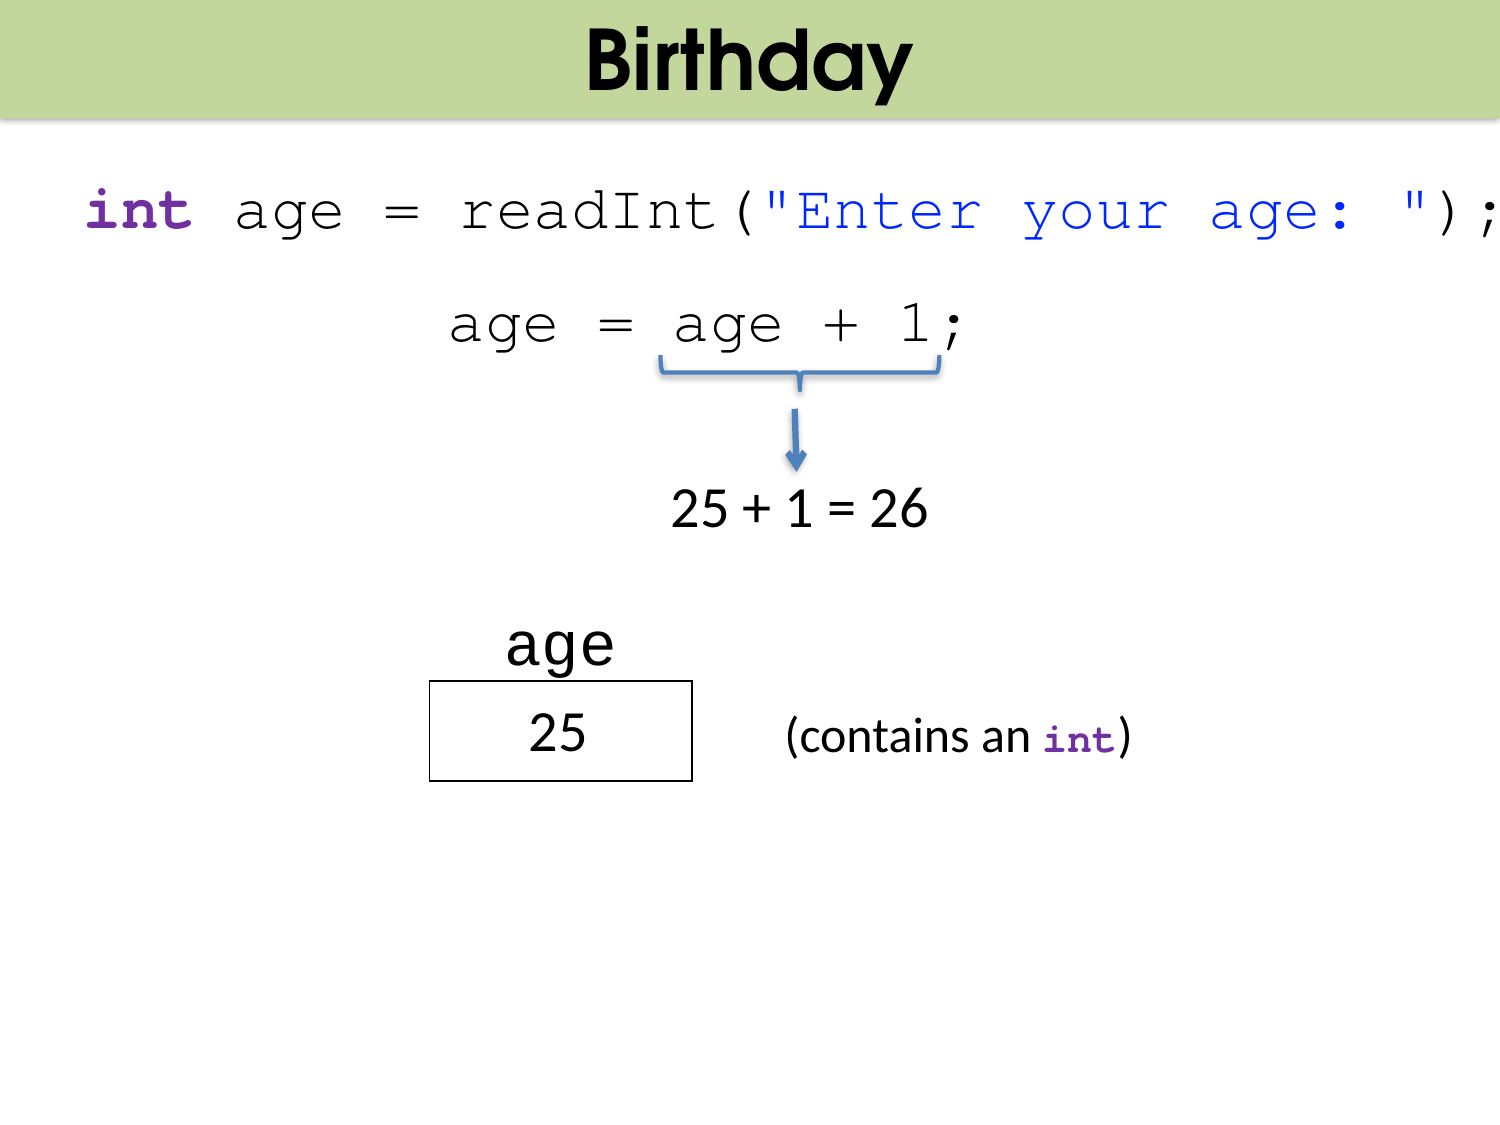

Birthday
int age = readInt("Enter your age: ");

age = age + 1;
25 + 1 = 26
age

25
(contains an int)